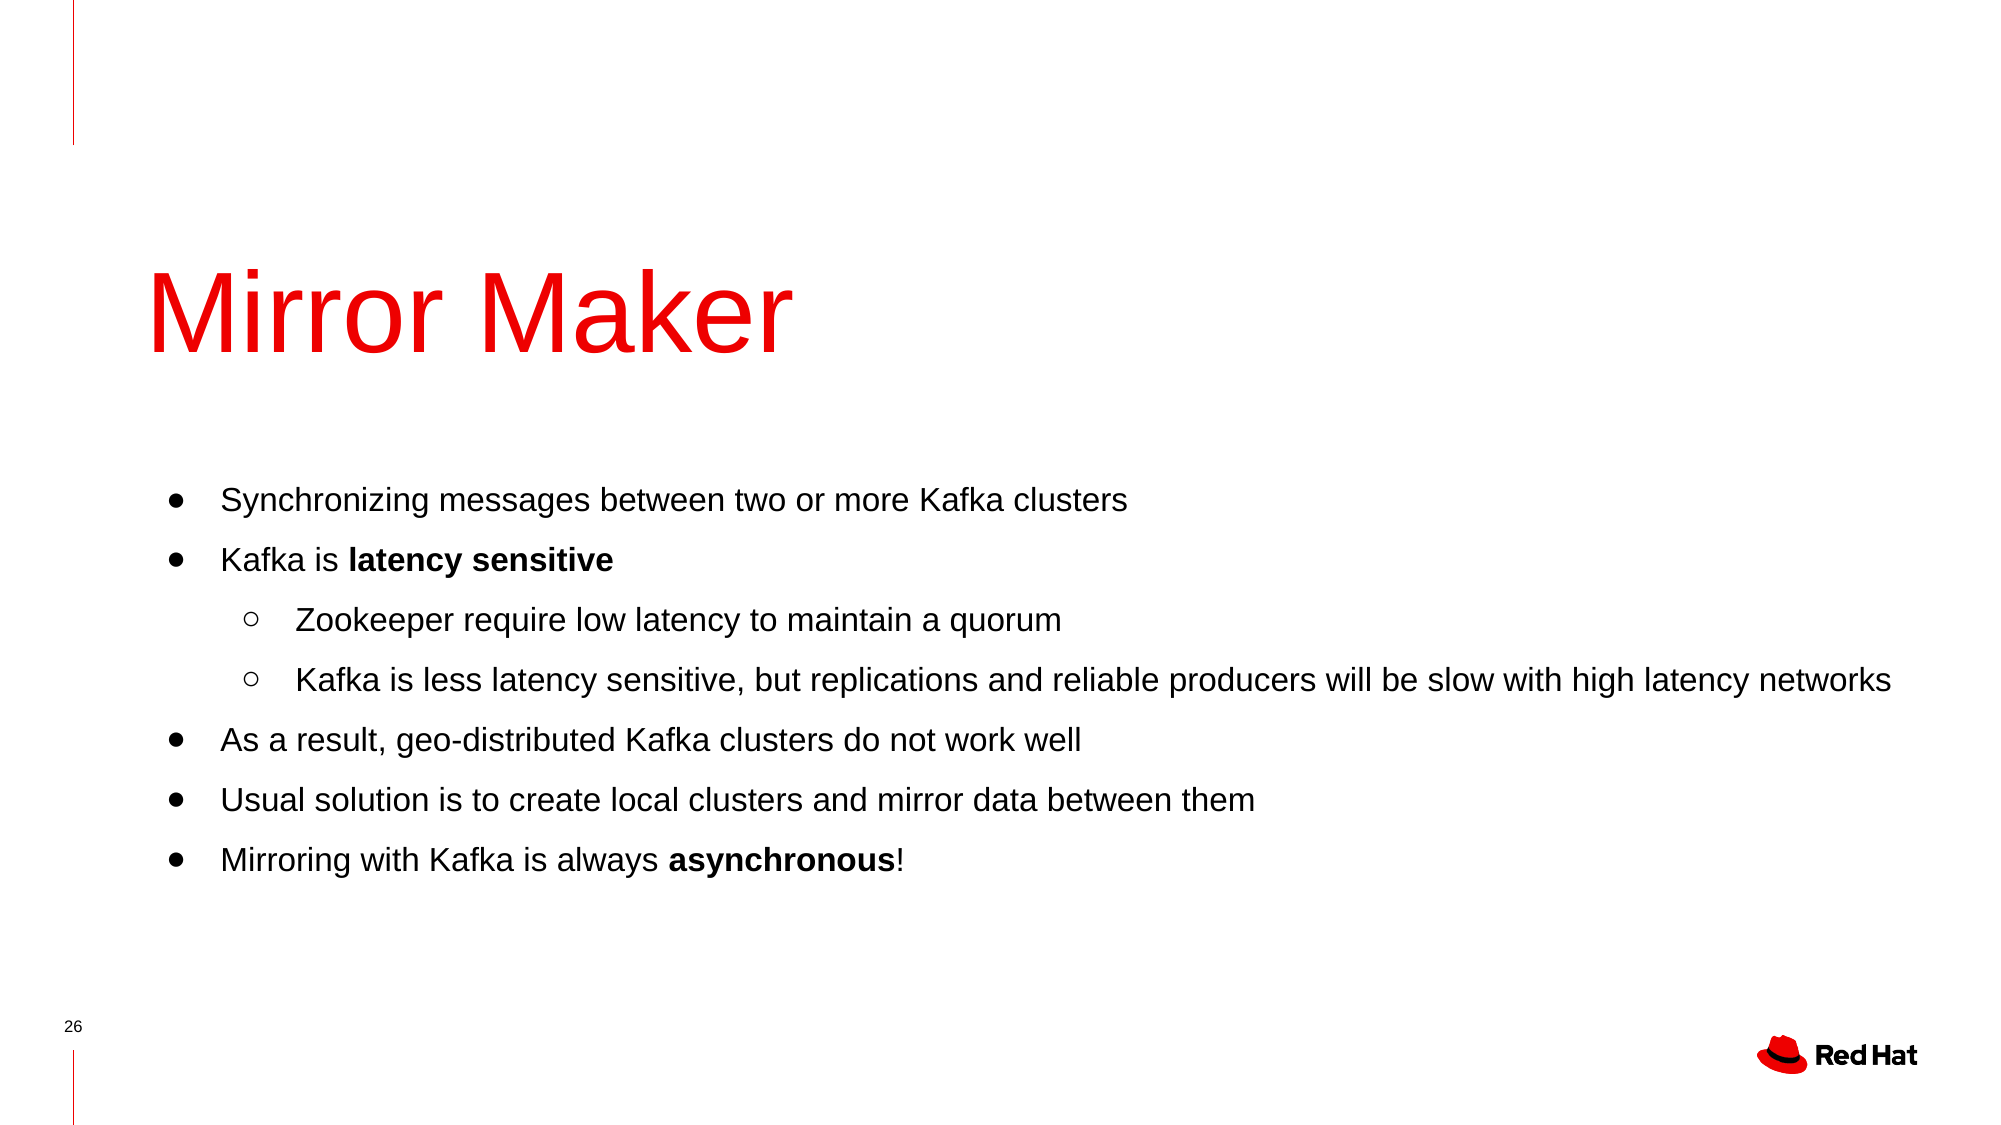

# Mirror Maker
Synchronizing messages between two or more Kafka clusters
Kafka is latency sensitive
Zookeeper require low latency to maintain a quorum
Kafka is less latency sensitive, but replications and reliable producers will be slow with high latency networks
As a result, geo-distributed Kafka clusters do not work well
Usual solution is to create local clusters and mirror data between them
Mirroring with Kafka is always asynchronous!

26